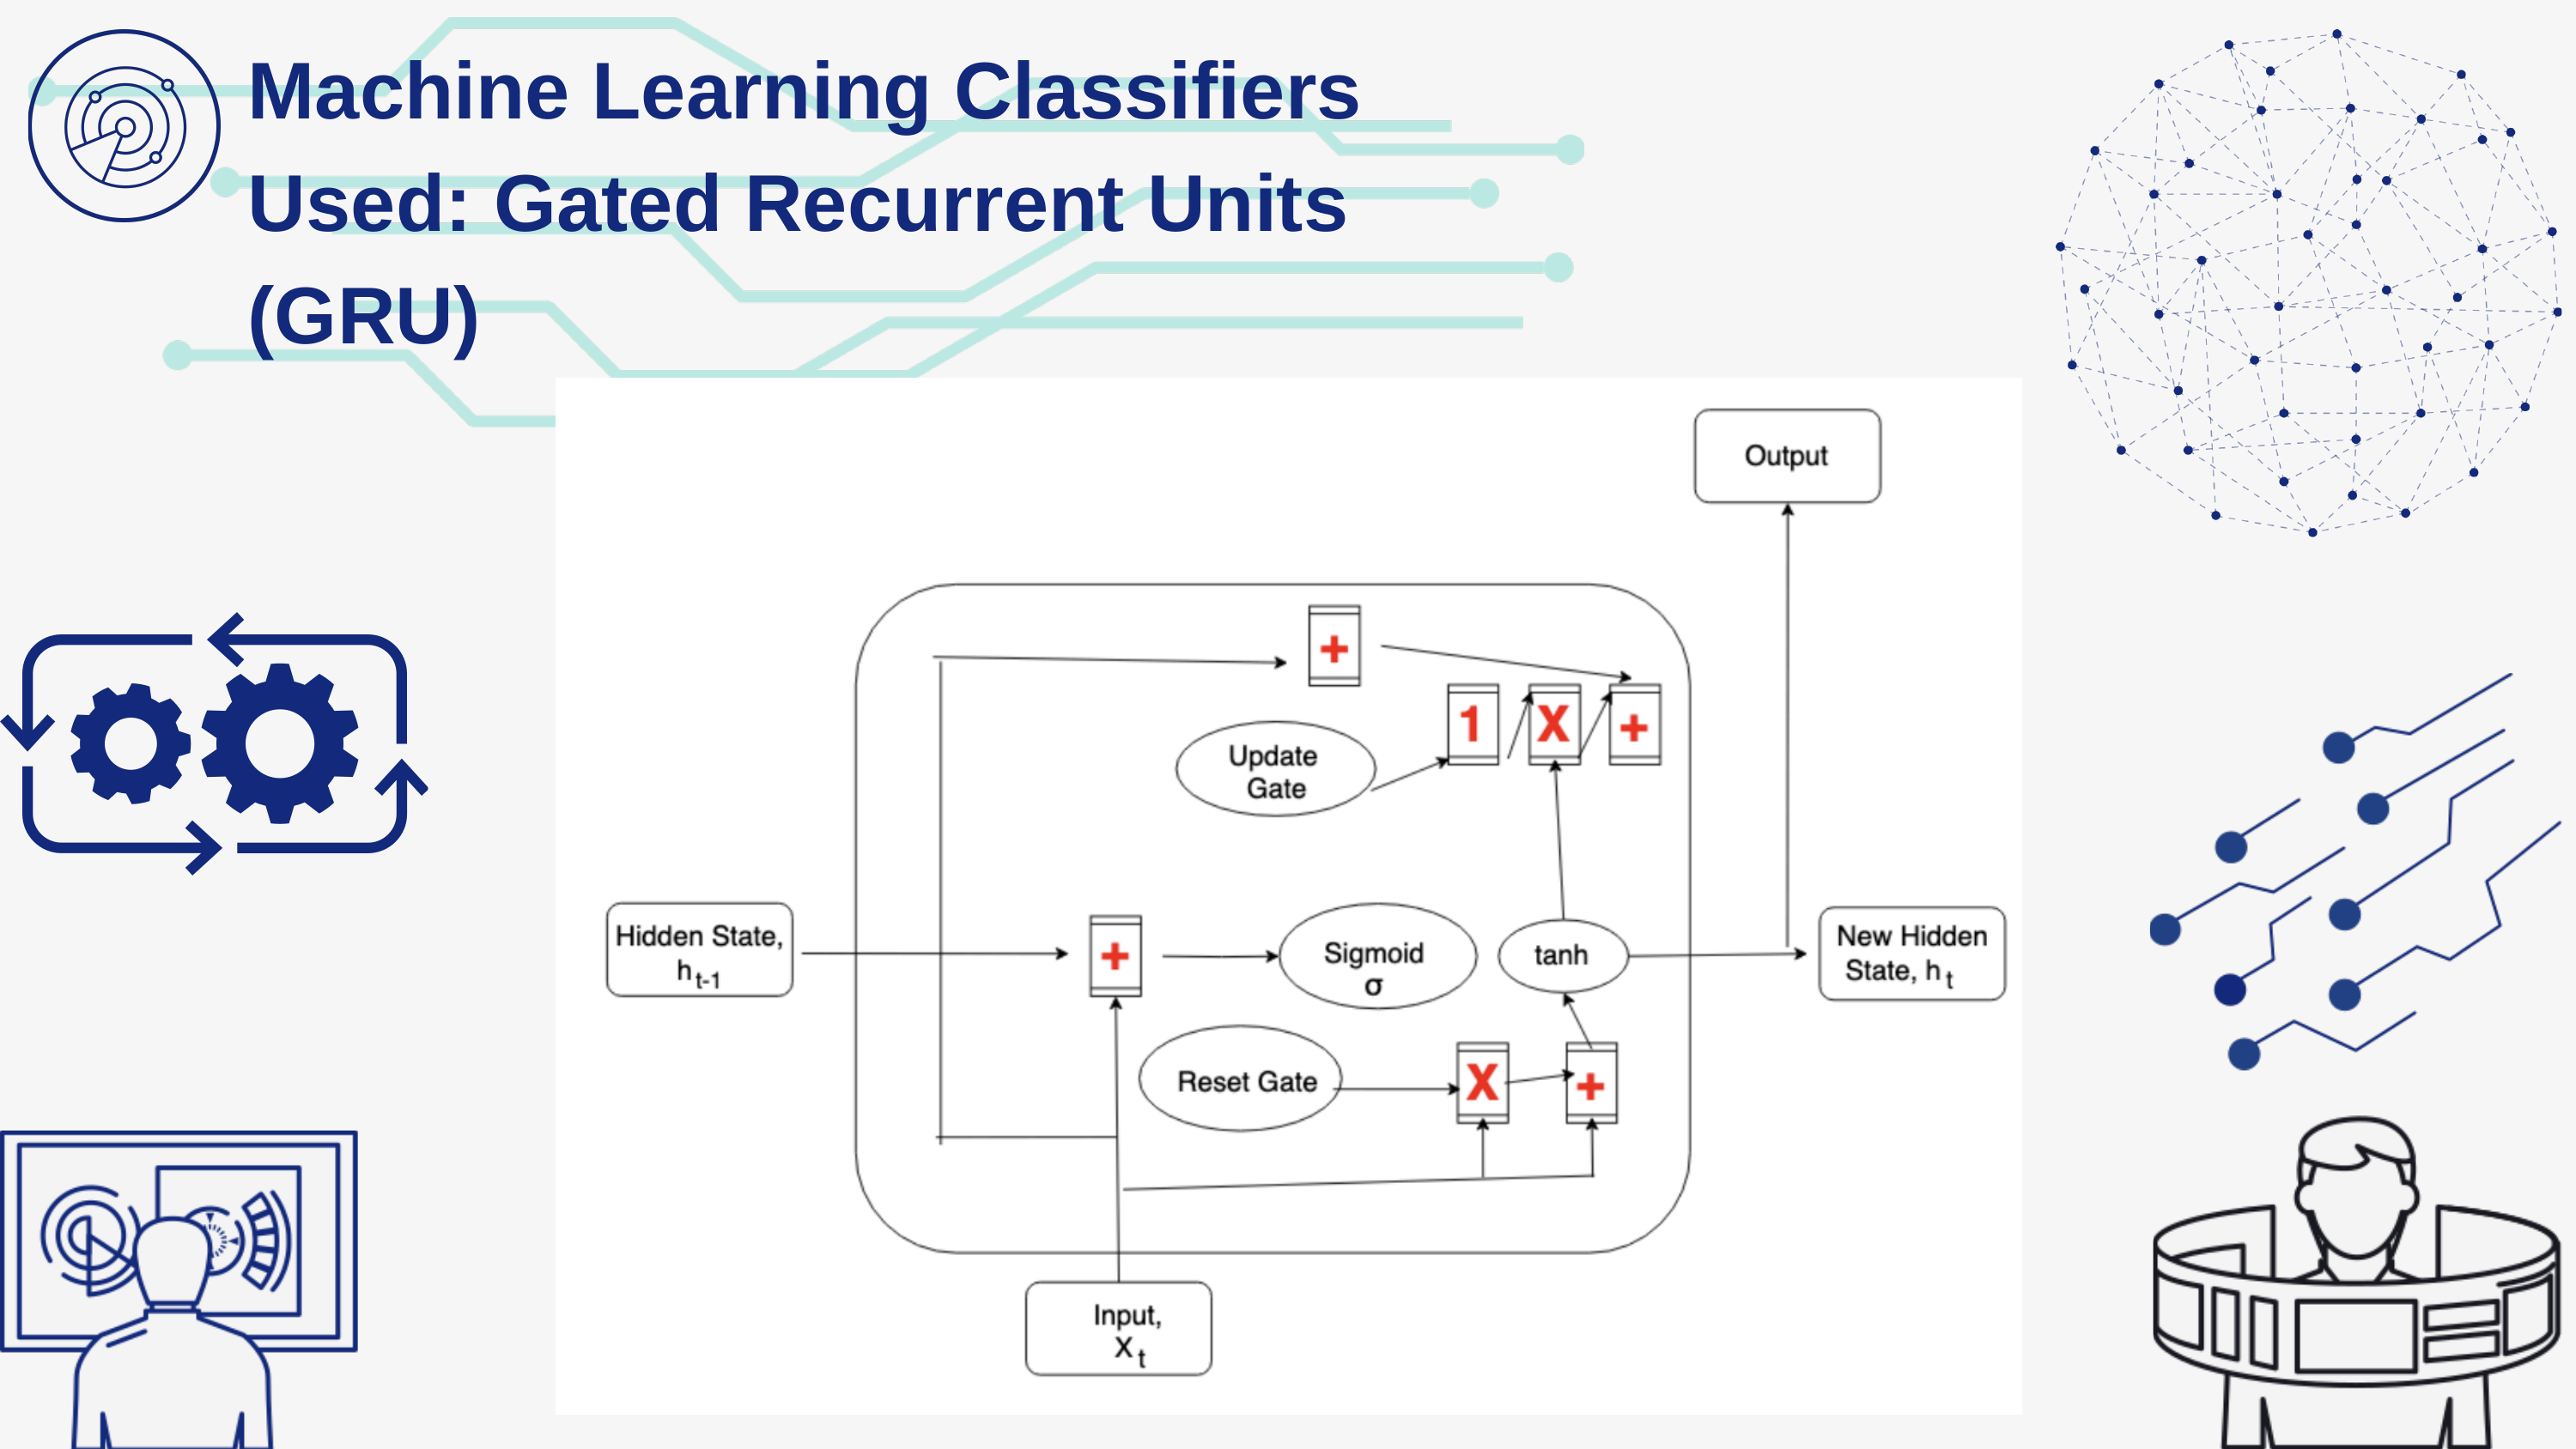

Machine Learning Classifiers Used: Gated Recurrent Units (GRU)